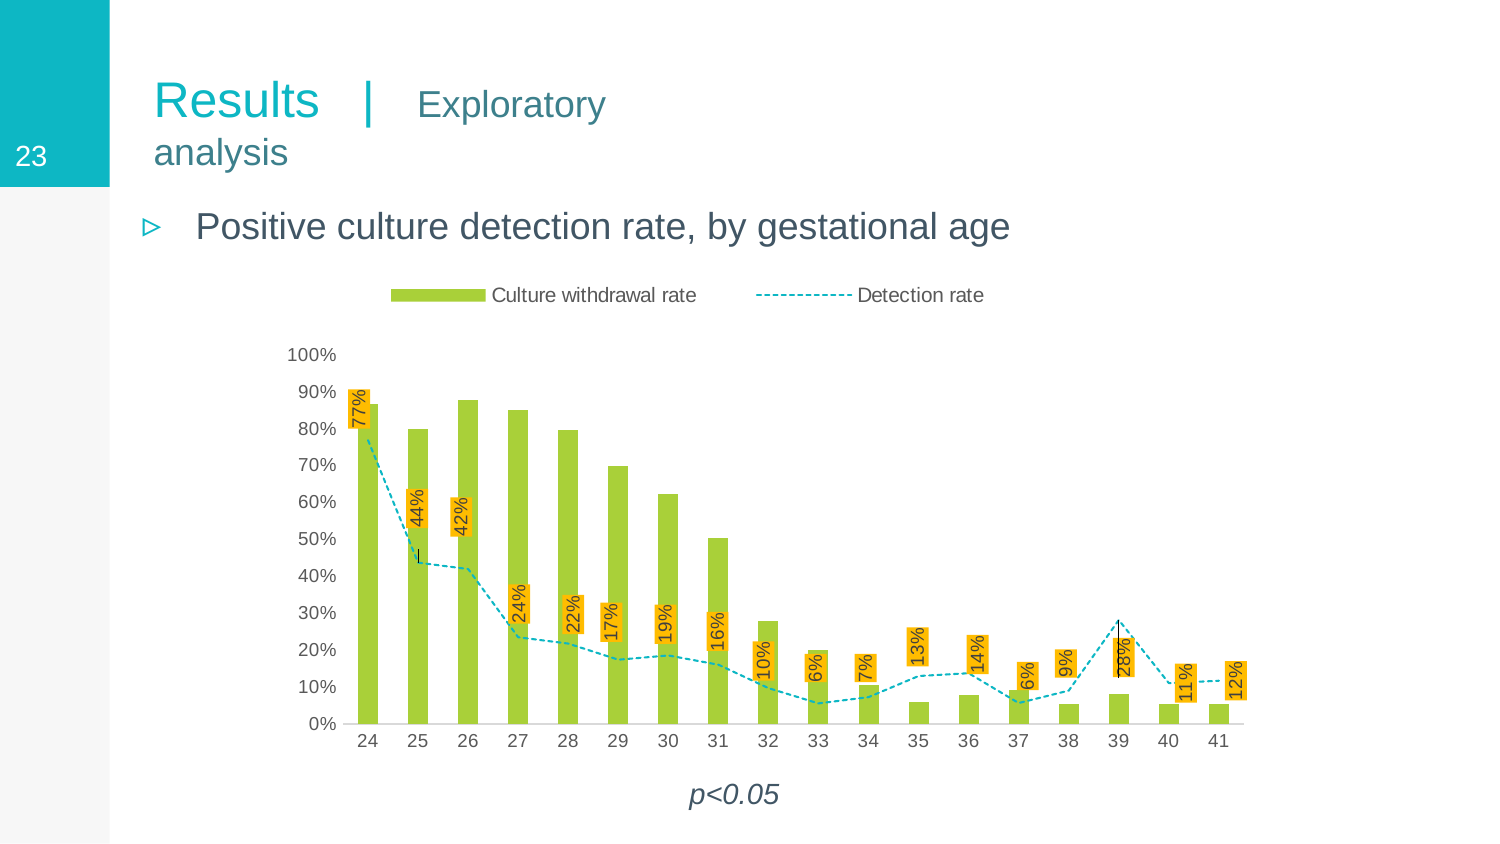

23
# Results   |   Exploratory analysis
Positive culture detection rate, by gestational age

### Chart

| Category | Culture withdrawal rate | Detection rate |
|---|---|---|
| 24 | 0.8666666666666667 | 0.7692307692307693 |
| 25 | 0.8 | 0.4375 |
| 26 | 0.8771929824561403 | 0.42 |
| 27 | 0.85 | 0.23529411764705882 |
| 28 | 0.7971014492753623 | 0.21818181818181817 |
| 29 | 0.7 | 0.1746031746031746 |
| 30 | 0.6231884057971014 | 0.18604651162790697 |
| 31 | 0.5028901734104047 | 0.16091954022988506 |
| 32 | 0.2789115646258503 | 0.0975609756097561 |
| 33 | 0.2 | 0.056179775280898875 |
| 34 | 0.10677083333333333 | 0.07317073170731707 |
| 35 | 0.05974025974025974 | 0.13043478260869565 |
| 36 | 0.08011049723756906 | 0.13793103448275862 |
| 37 | 0.09138381201044386 | 0.05714285714285714 |
| 38 | 0.055 | 0.09090909090909091 |
| 39 | 0.08158995815899582 | 0.28205128205128205 |
| 40 | 0.05465587044534413 | 0.1111111111111111 |
| 41 | 0.05592105263157895 | 0.11764705882352941 |
p<0.05